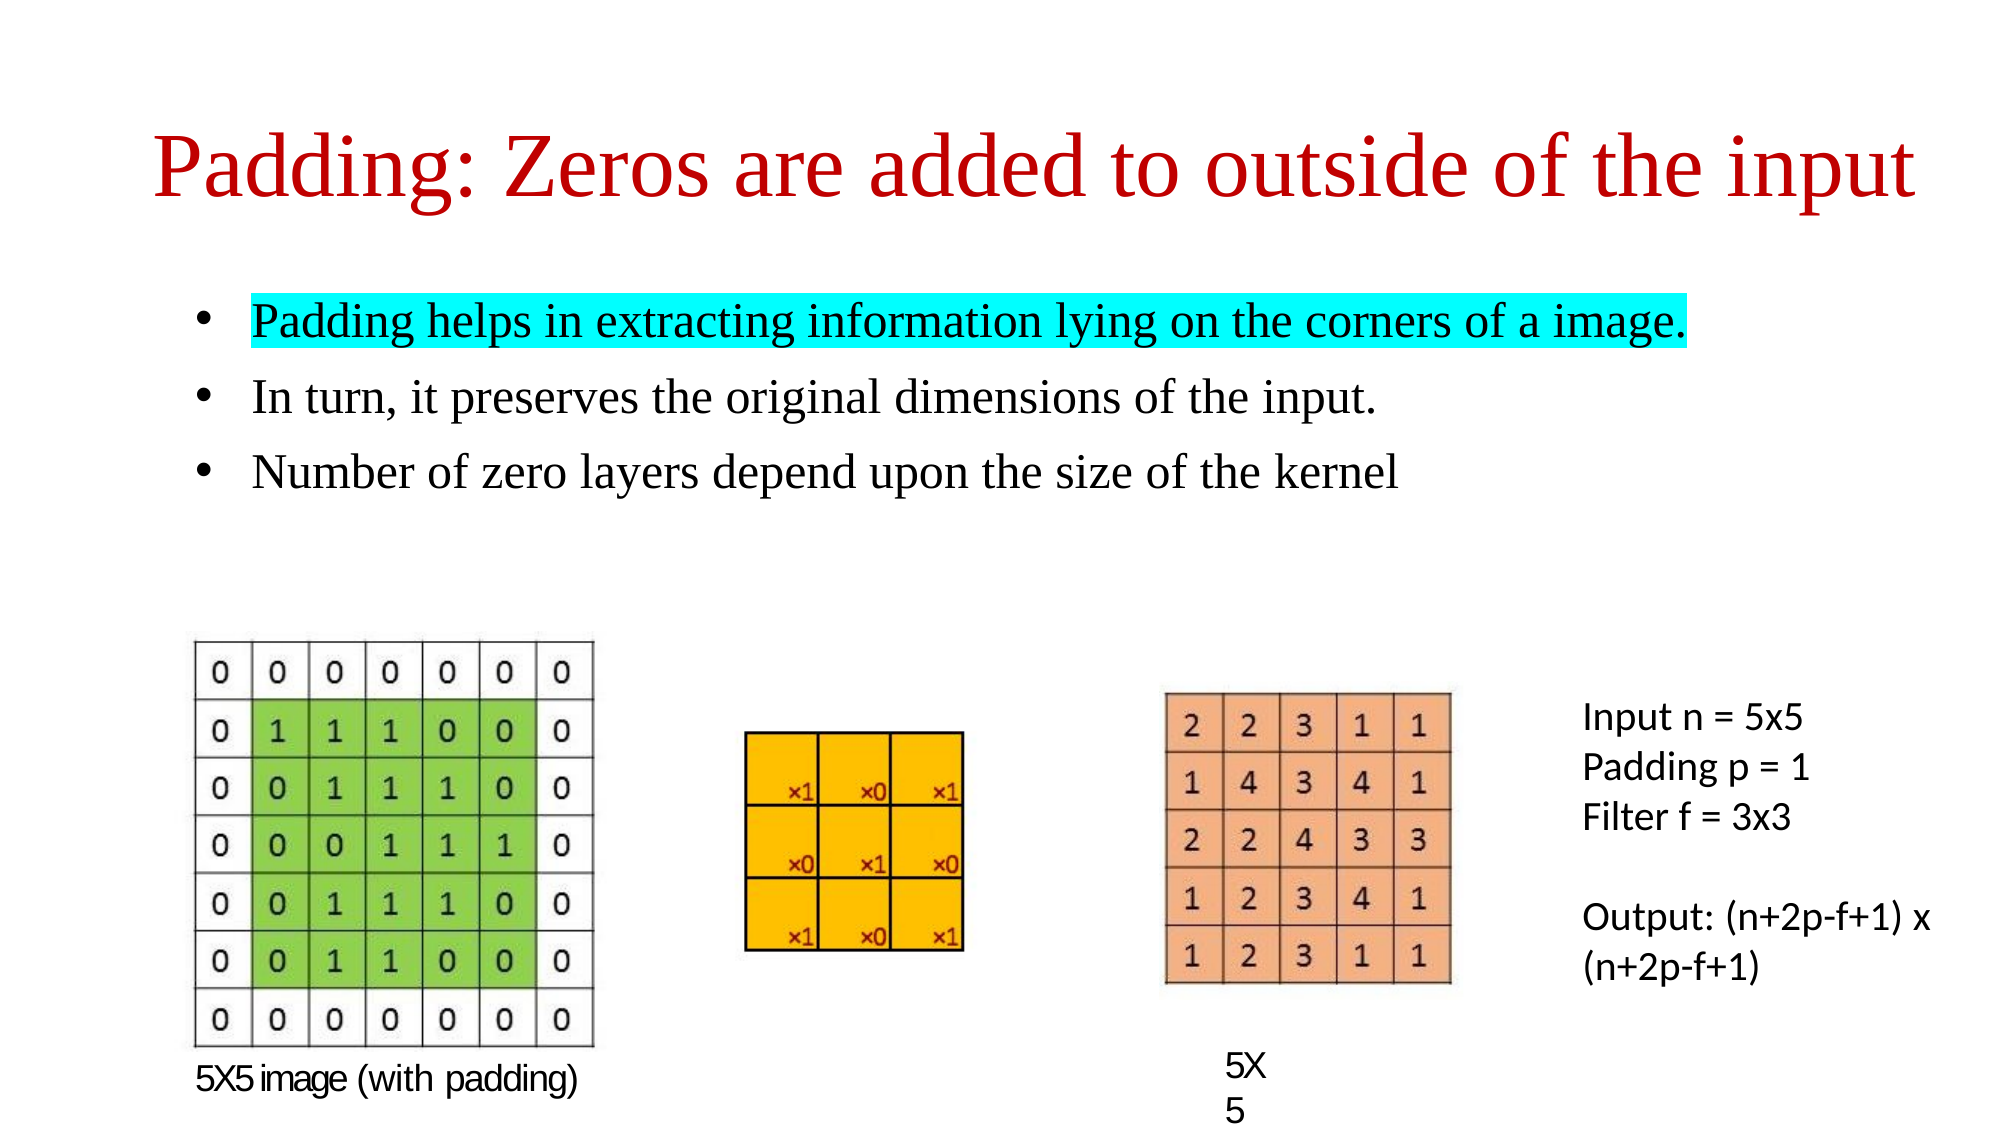

# Padding: Zeros are added to outside of the input
Padding helps in extracting information lying on the corners of a image.
In turn, it preserves the original dimensions of the input.
Number of zero layers depend upon the size of the kernel

Input n = 5x5
Padding p = 1
Filter f = 3x3

Output: (n+2p-f+1) x (n+2p-f+1)

5X5
5X5 image (with padding)